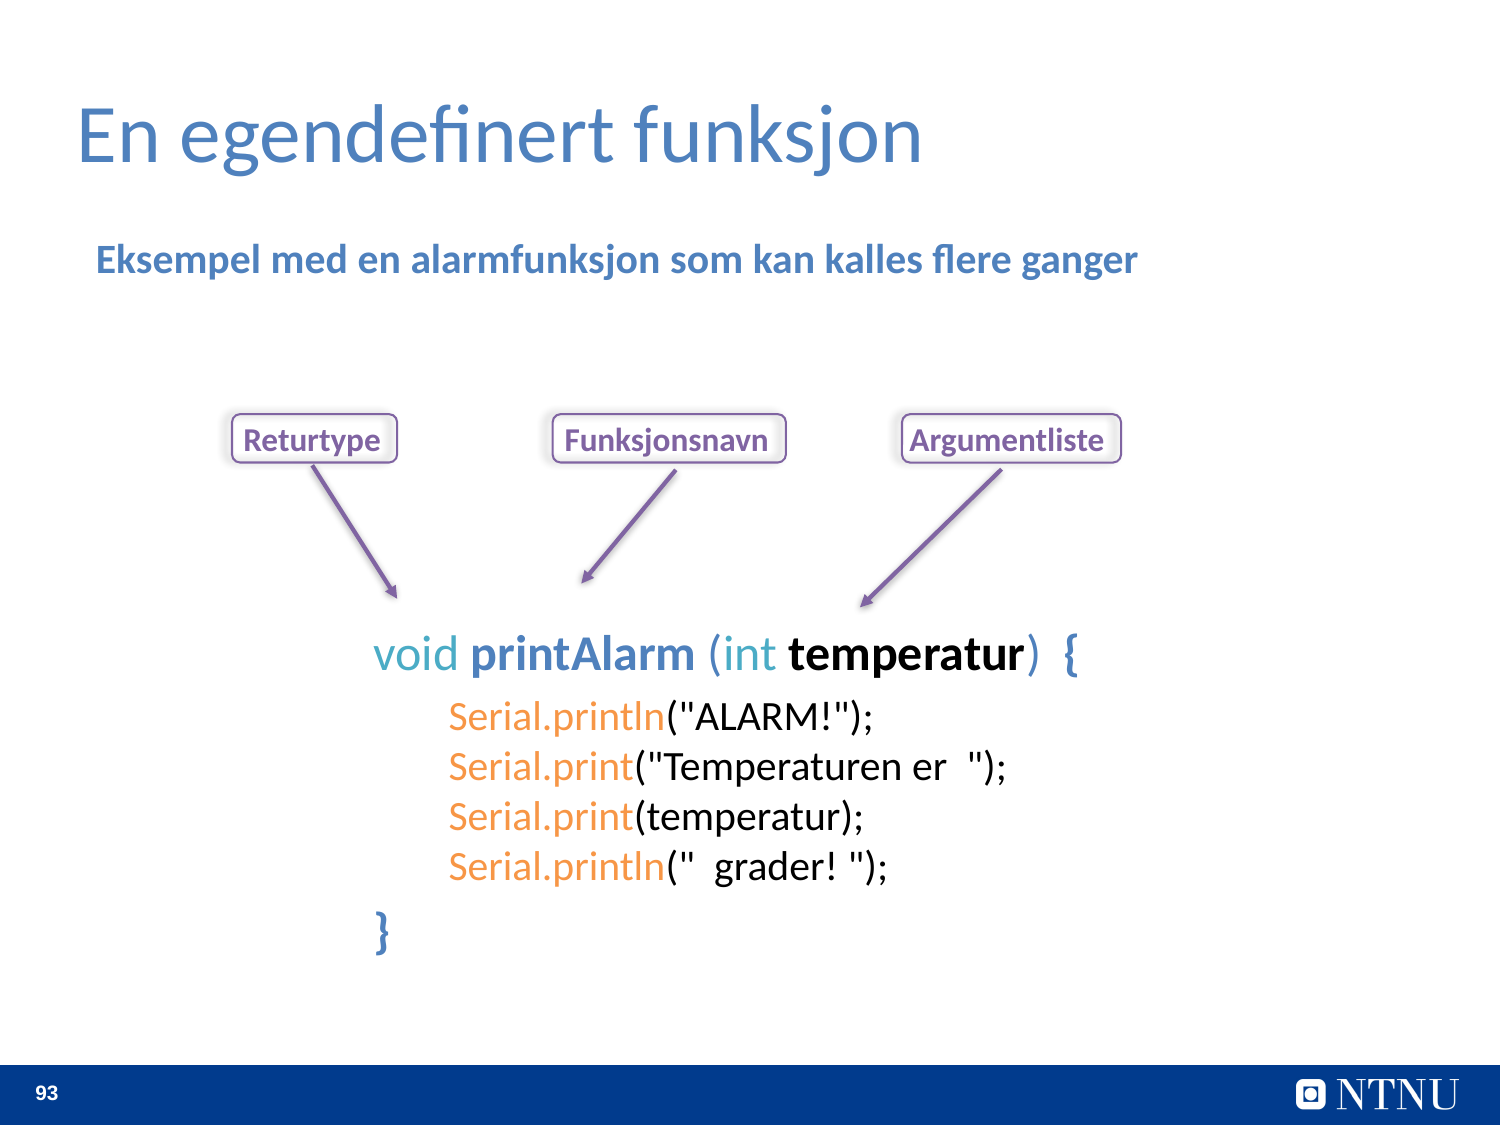

En egendefinert funksjon
Eksempel med en alarmfunksjon som kan kalles flere ganger
Returtype

Funksjonsnavn

Argumentliste

void printAlarm (int temperatur)  {
Serial.println("ALARM!");
Serial.print("Temperaturen er  ");
Serial.print(temperatur);
Serial.println("  grader! ");
}